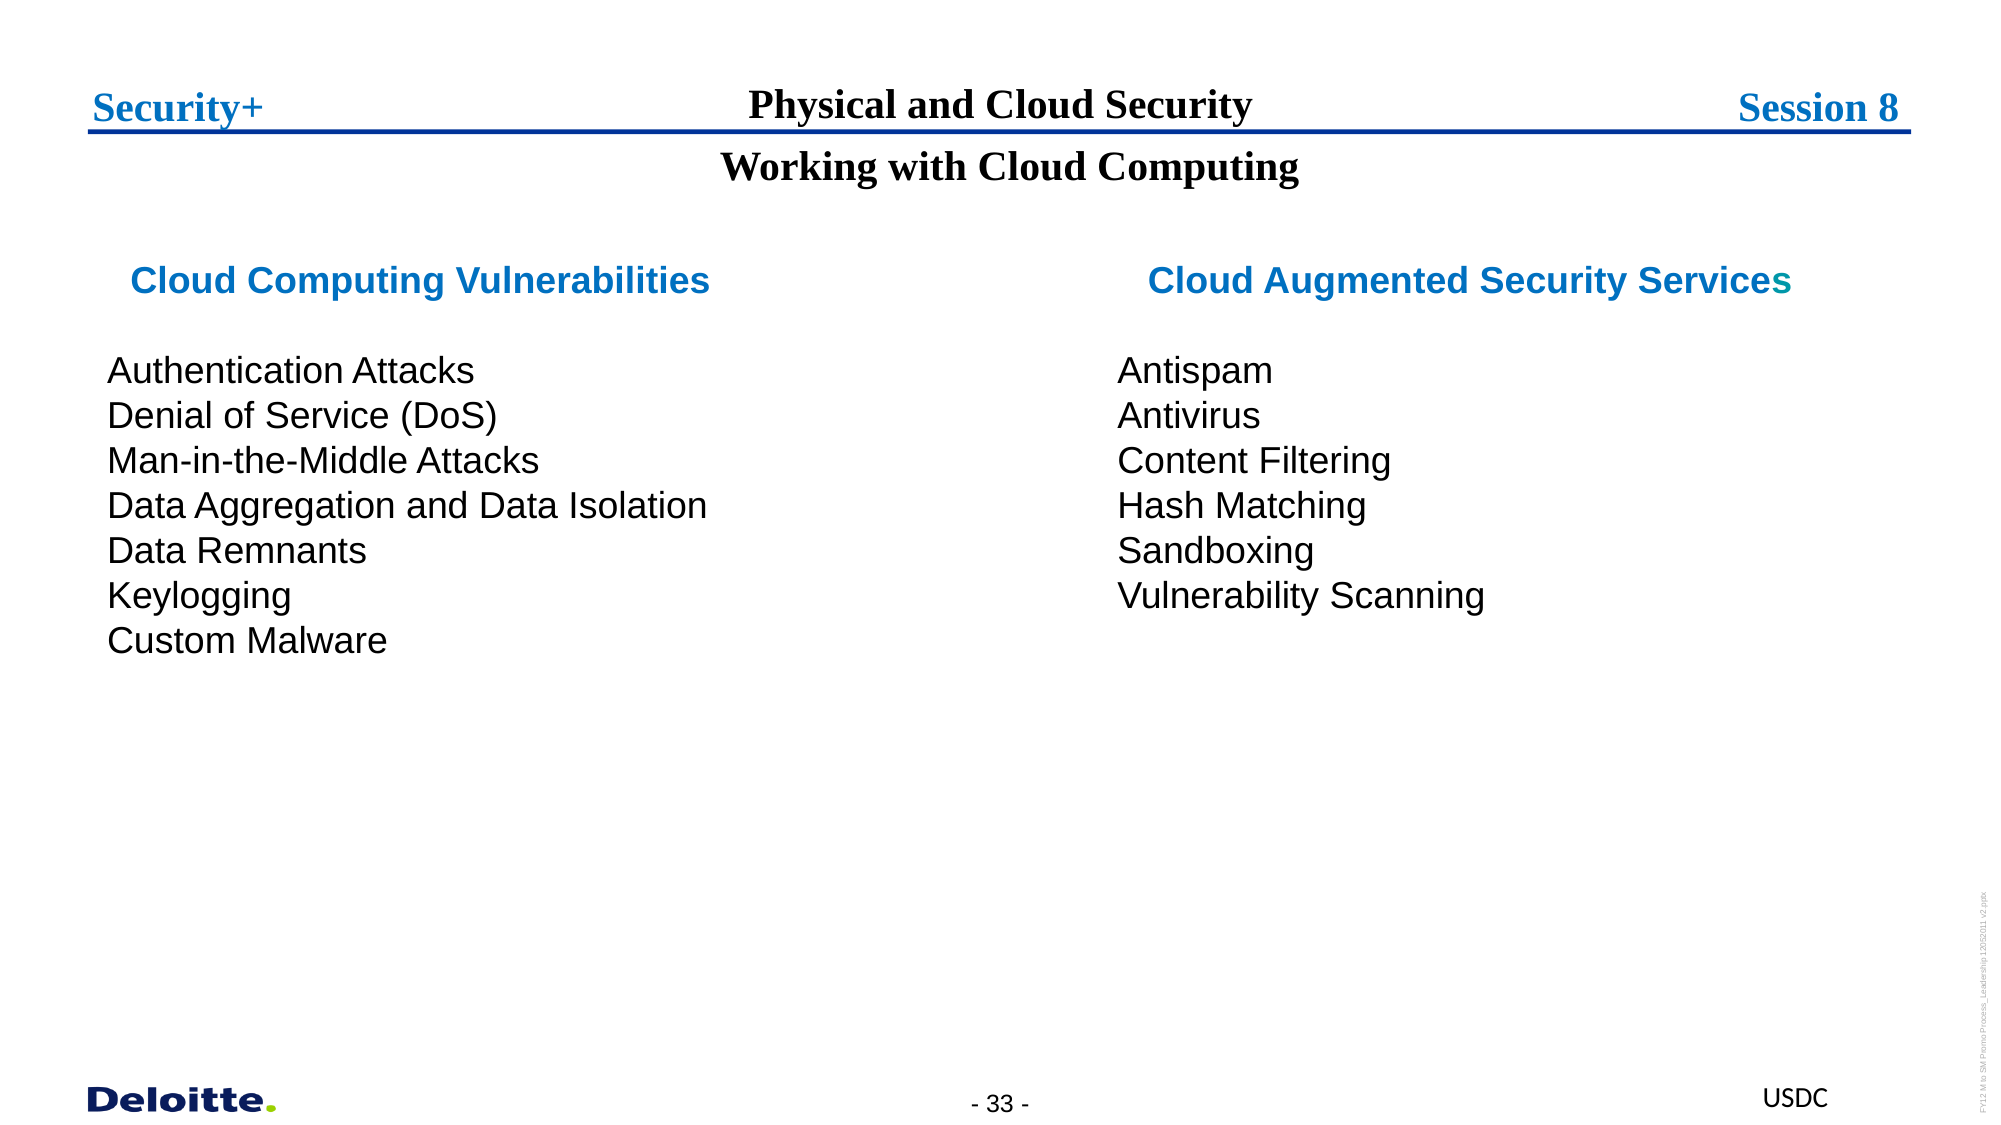

Physical and Cloud Security
Security+
Session 8
  Working with Cloud Computing
Cloud Computing Vulnerabilities

Authentication Attacks
Denial of Service (DoS)
Man-in-the-Middle Attacks
Data Aggregation and Data Isolation
Data Remnants
Keylogging
Custom Malware
Cloud Augmented Security Services

Antispam
Antivirus
Content Filtering
Hash Matching
Sandboxing
Vulnerability Scanning